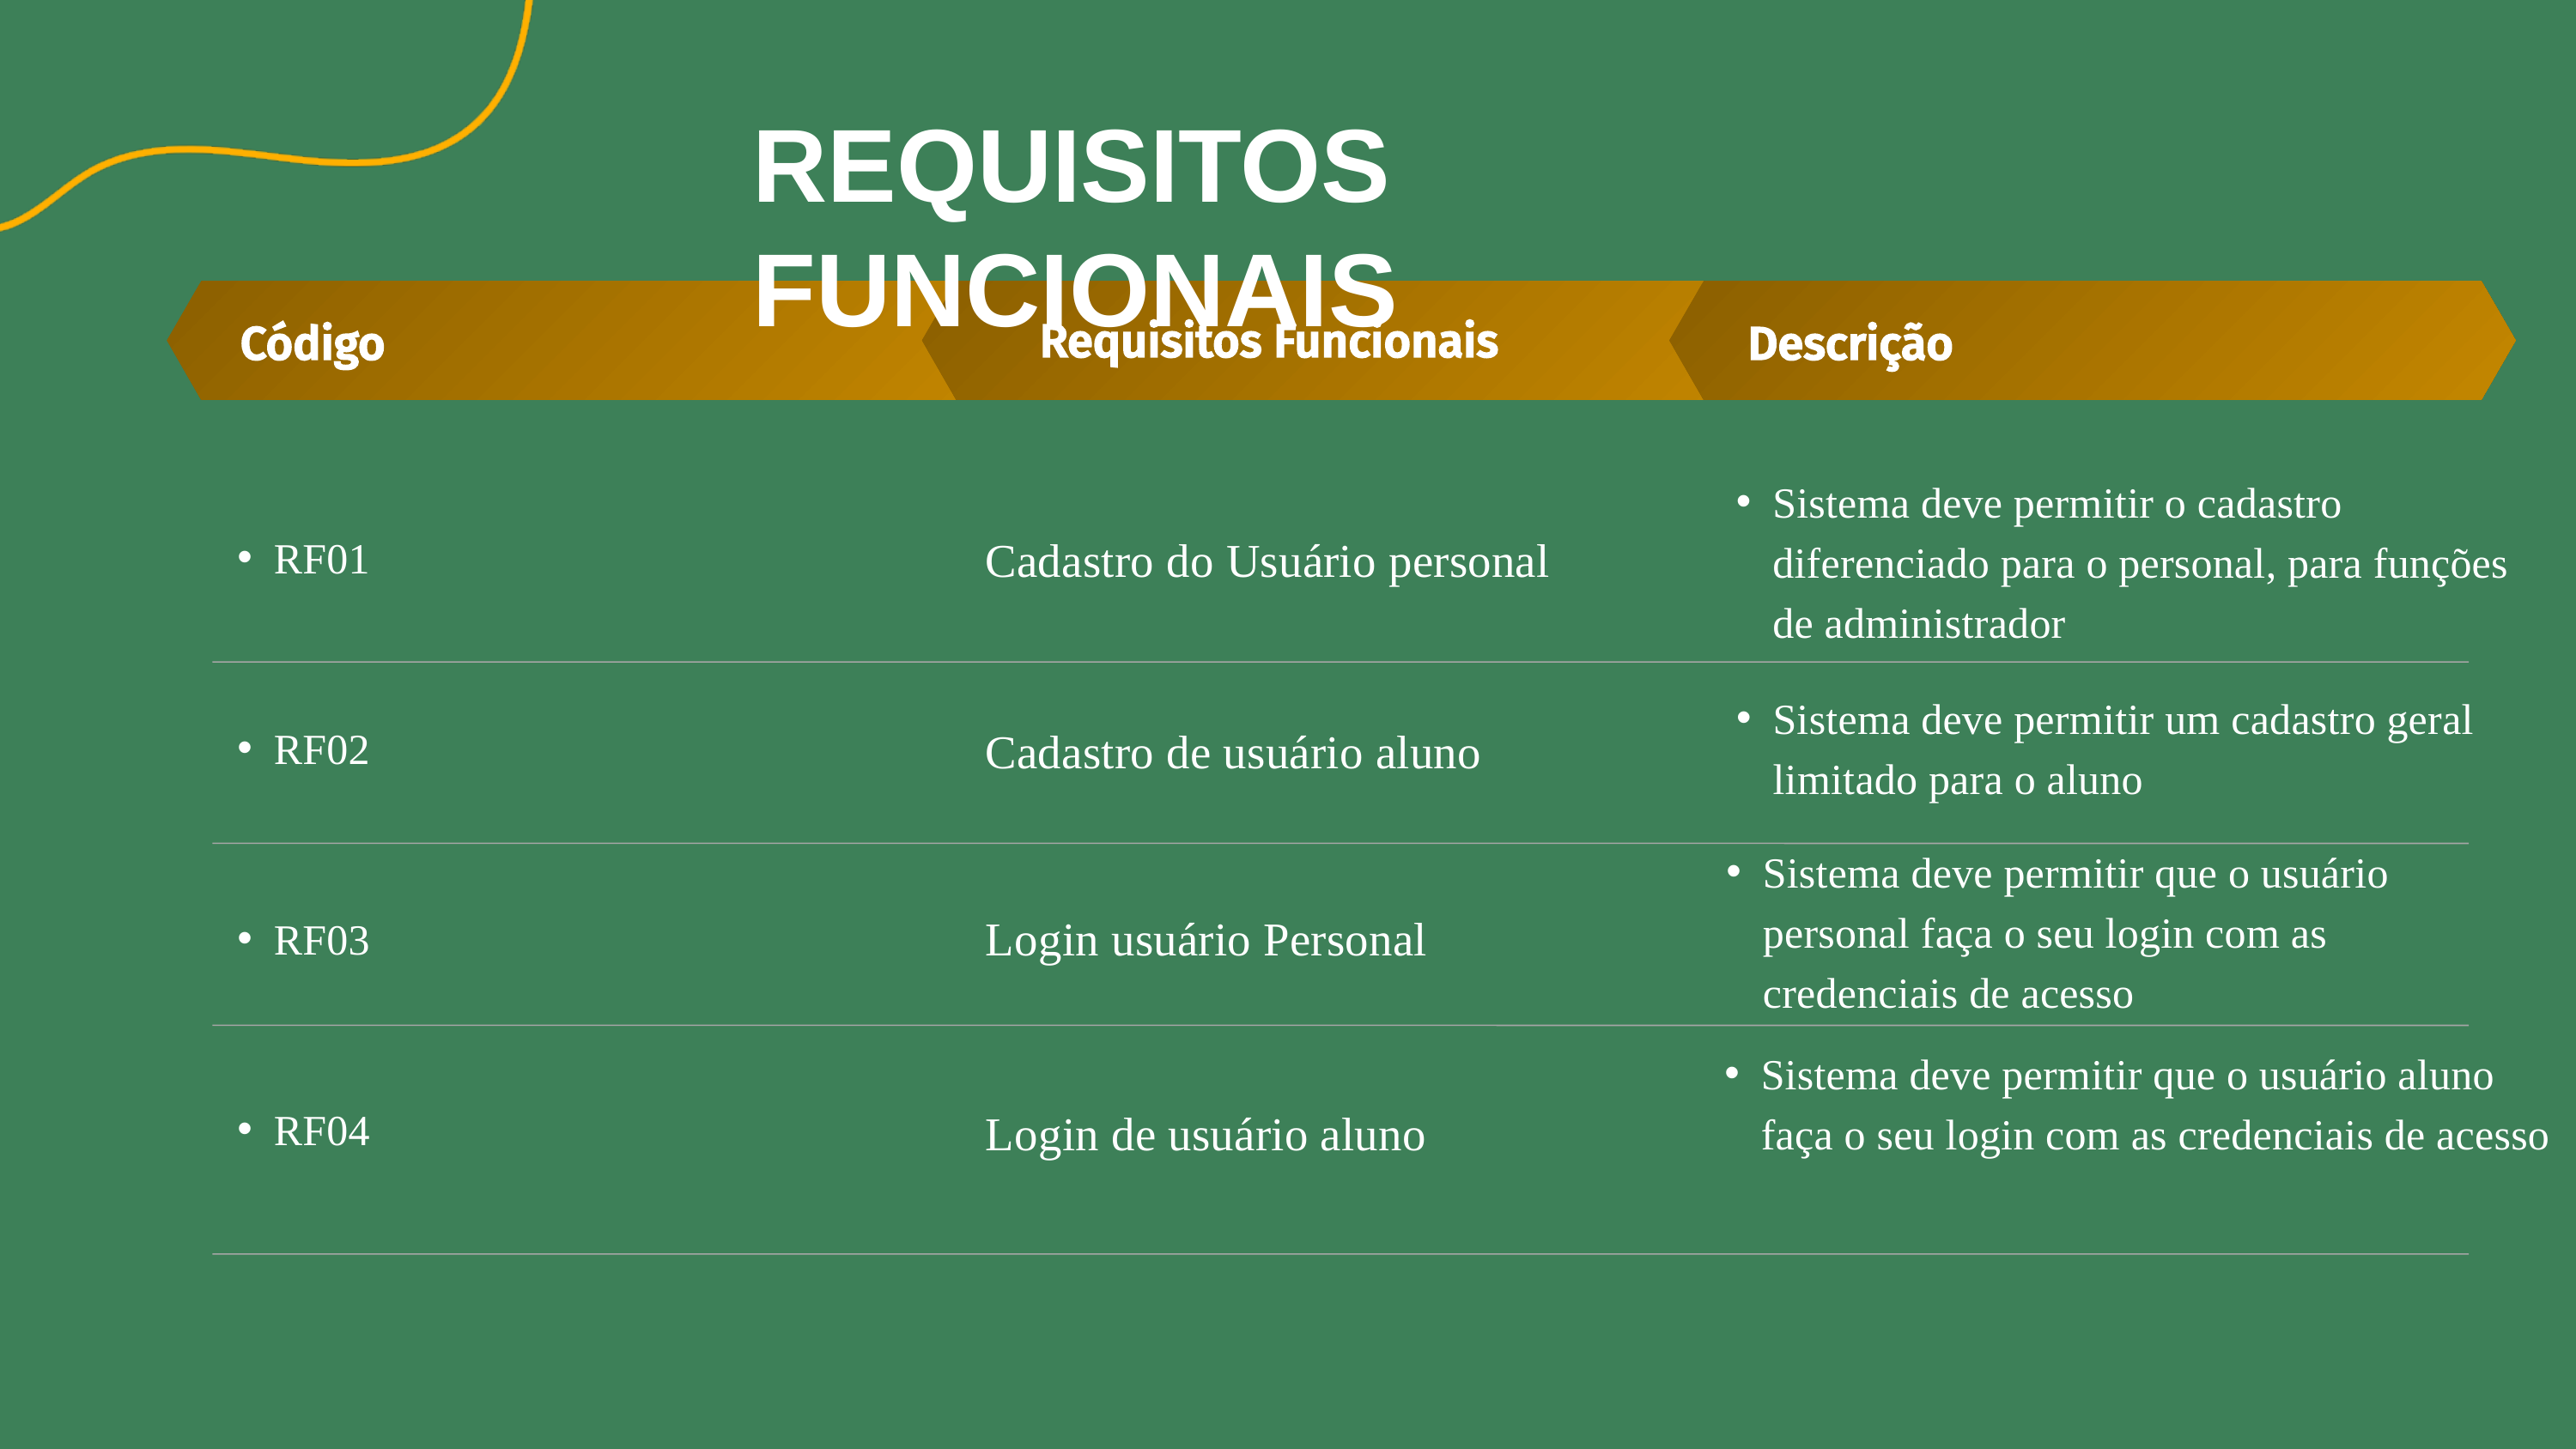

REQUISITOS FUNCIONAIS

Requisitos Funcionais
Código
Descrição
Sistema deve permitir o cadastro diferenciado para o personal, para funções de administrador
Cadastro do Usuário personal
RF01

Sistema deve permitir um cadastro geral limitado para o aluno
Cadastro de usuário aluno
RF02
Sistema deve permitir que o usuário personal faça o seu login com as credenciais de acesso

Login usuário Personal
RF03

Sistema deve permitir que o usuário aluno faça o seu login com as credenciais de acesso
RF04
Login de usuário aluno